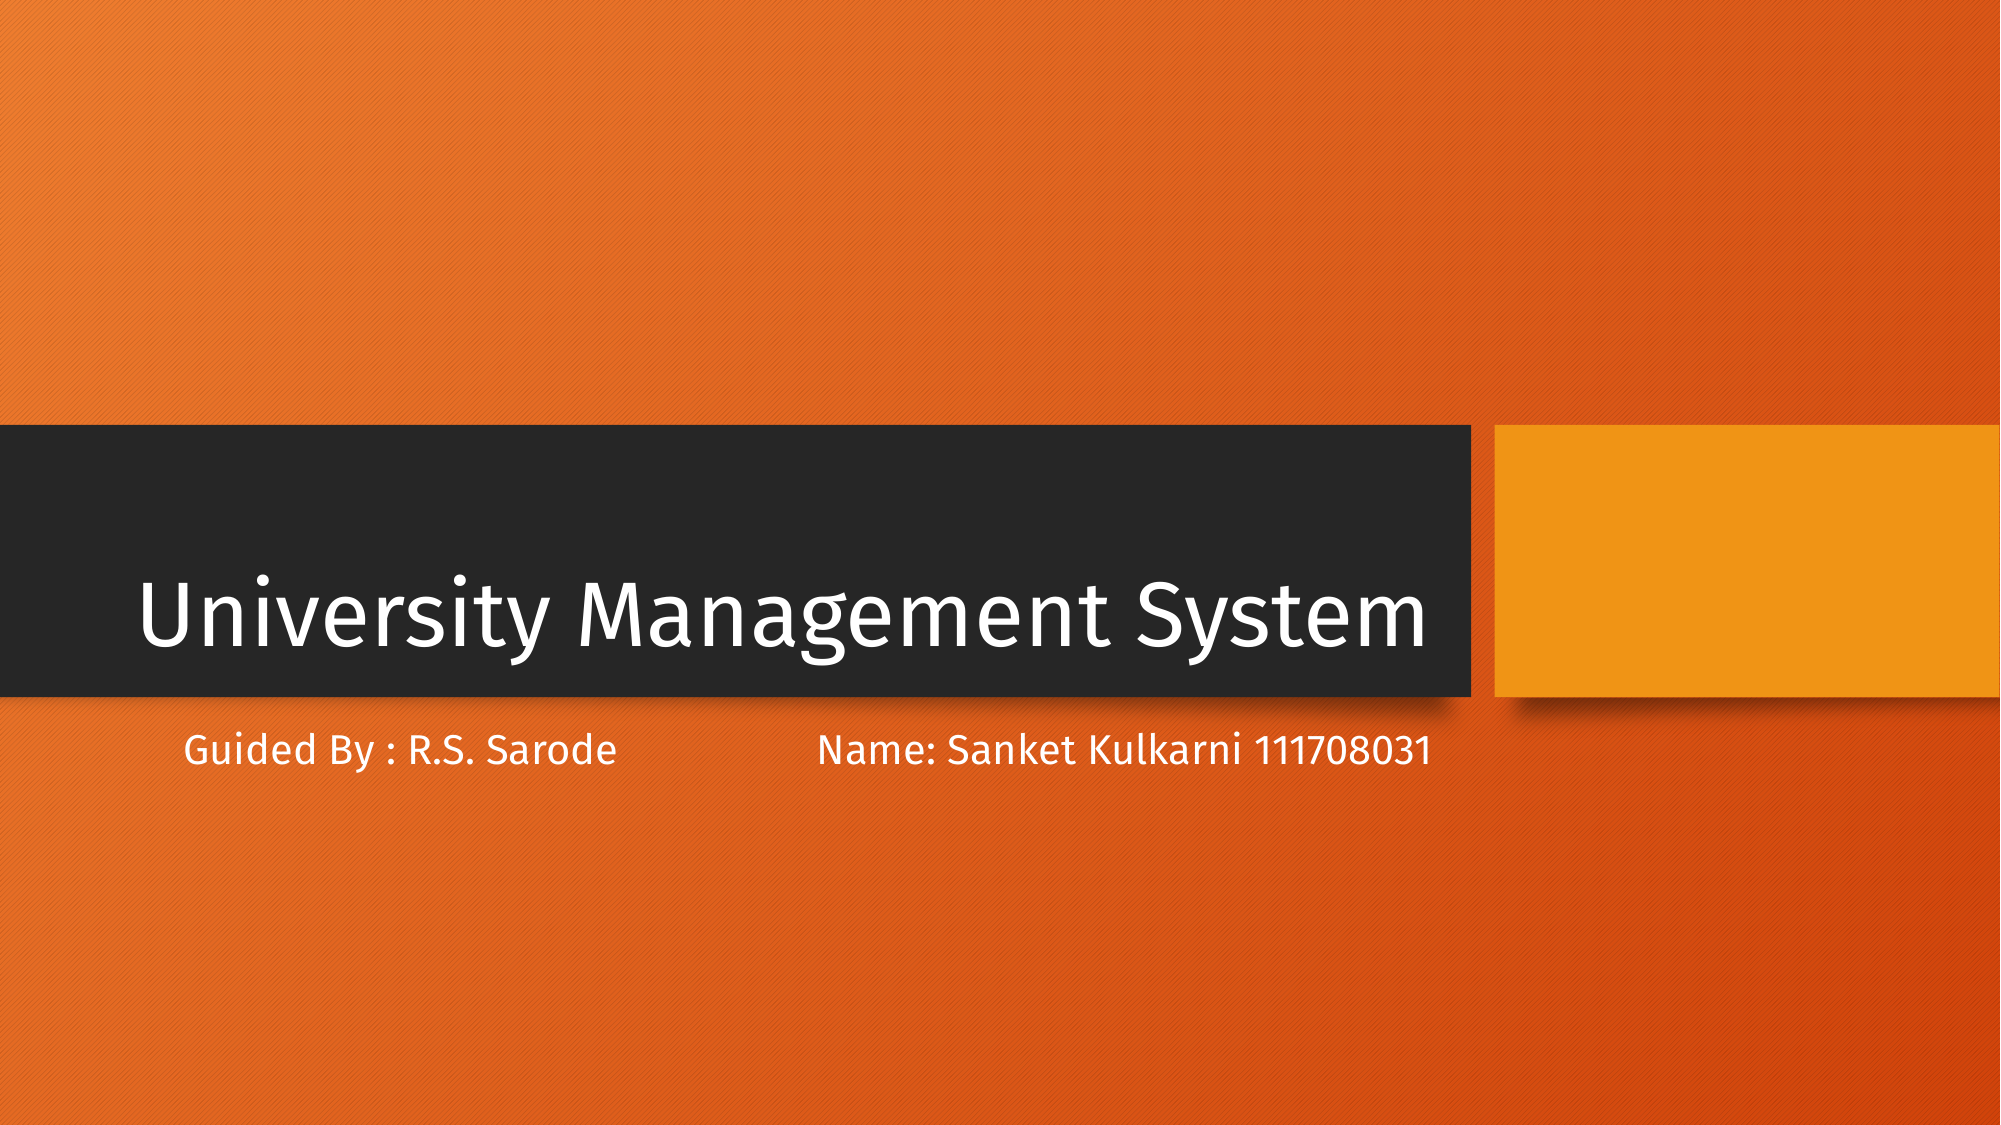

# University Management System
Guided By : R.S. Sarode                  Name: Sanket Kulkarni 111708031